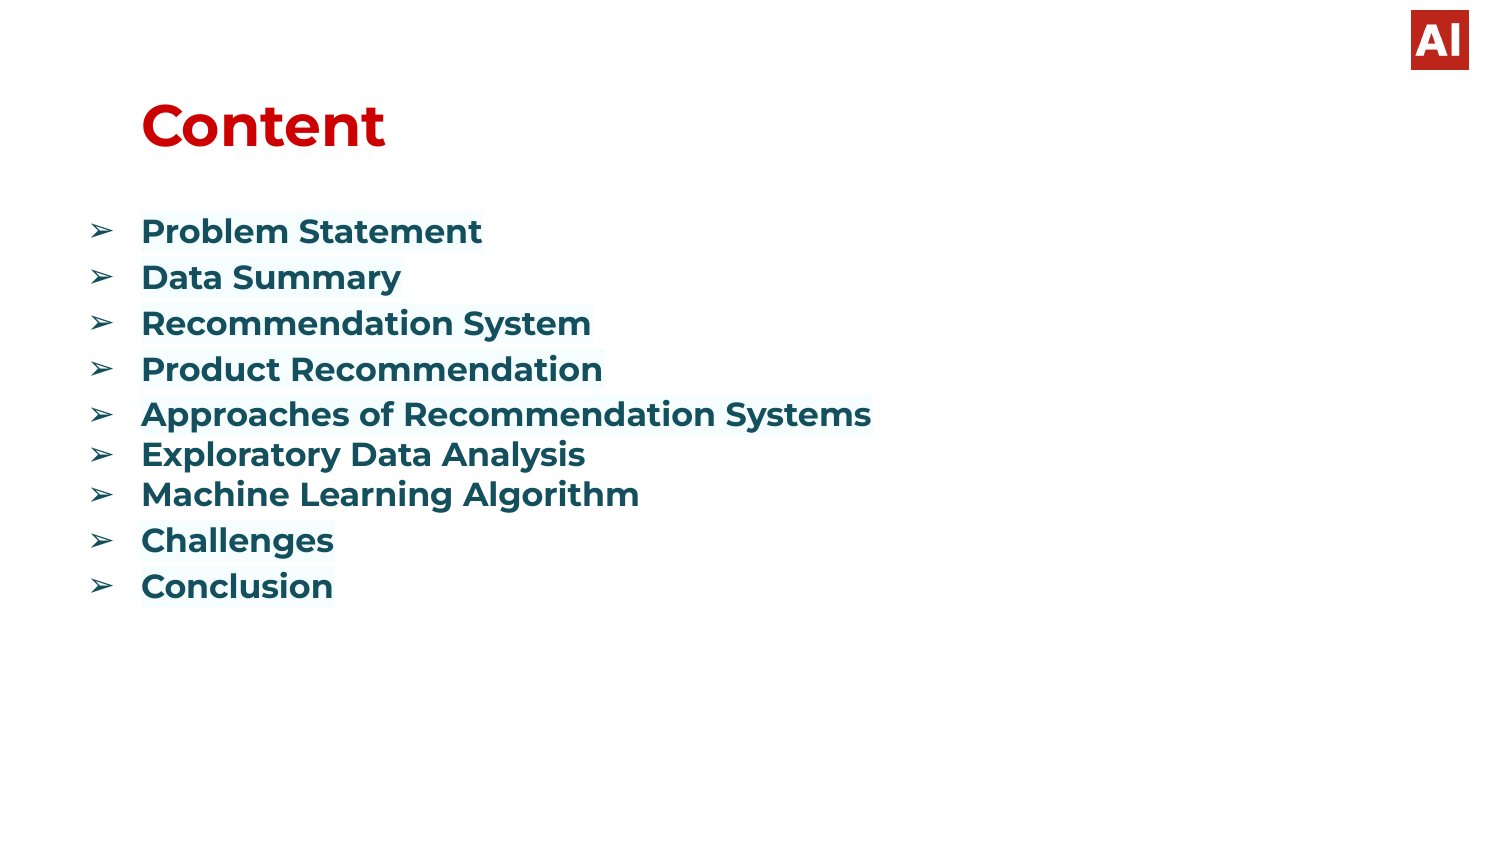

# Content
Problem Statement
Data Summary
Recommendation System
Product Recommendation
Approaches of Recommendation Systems
Exploratory Data Analysis
Machine Learning Algorithm
Challenges
Conclusion